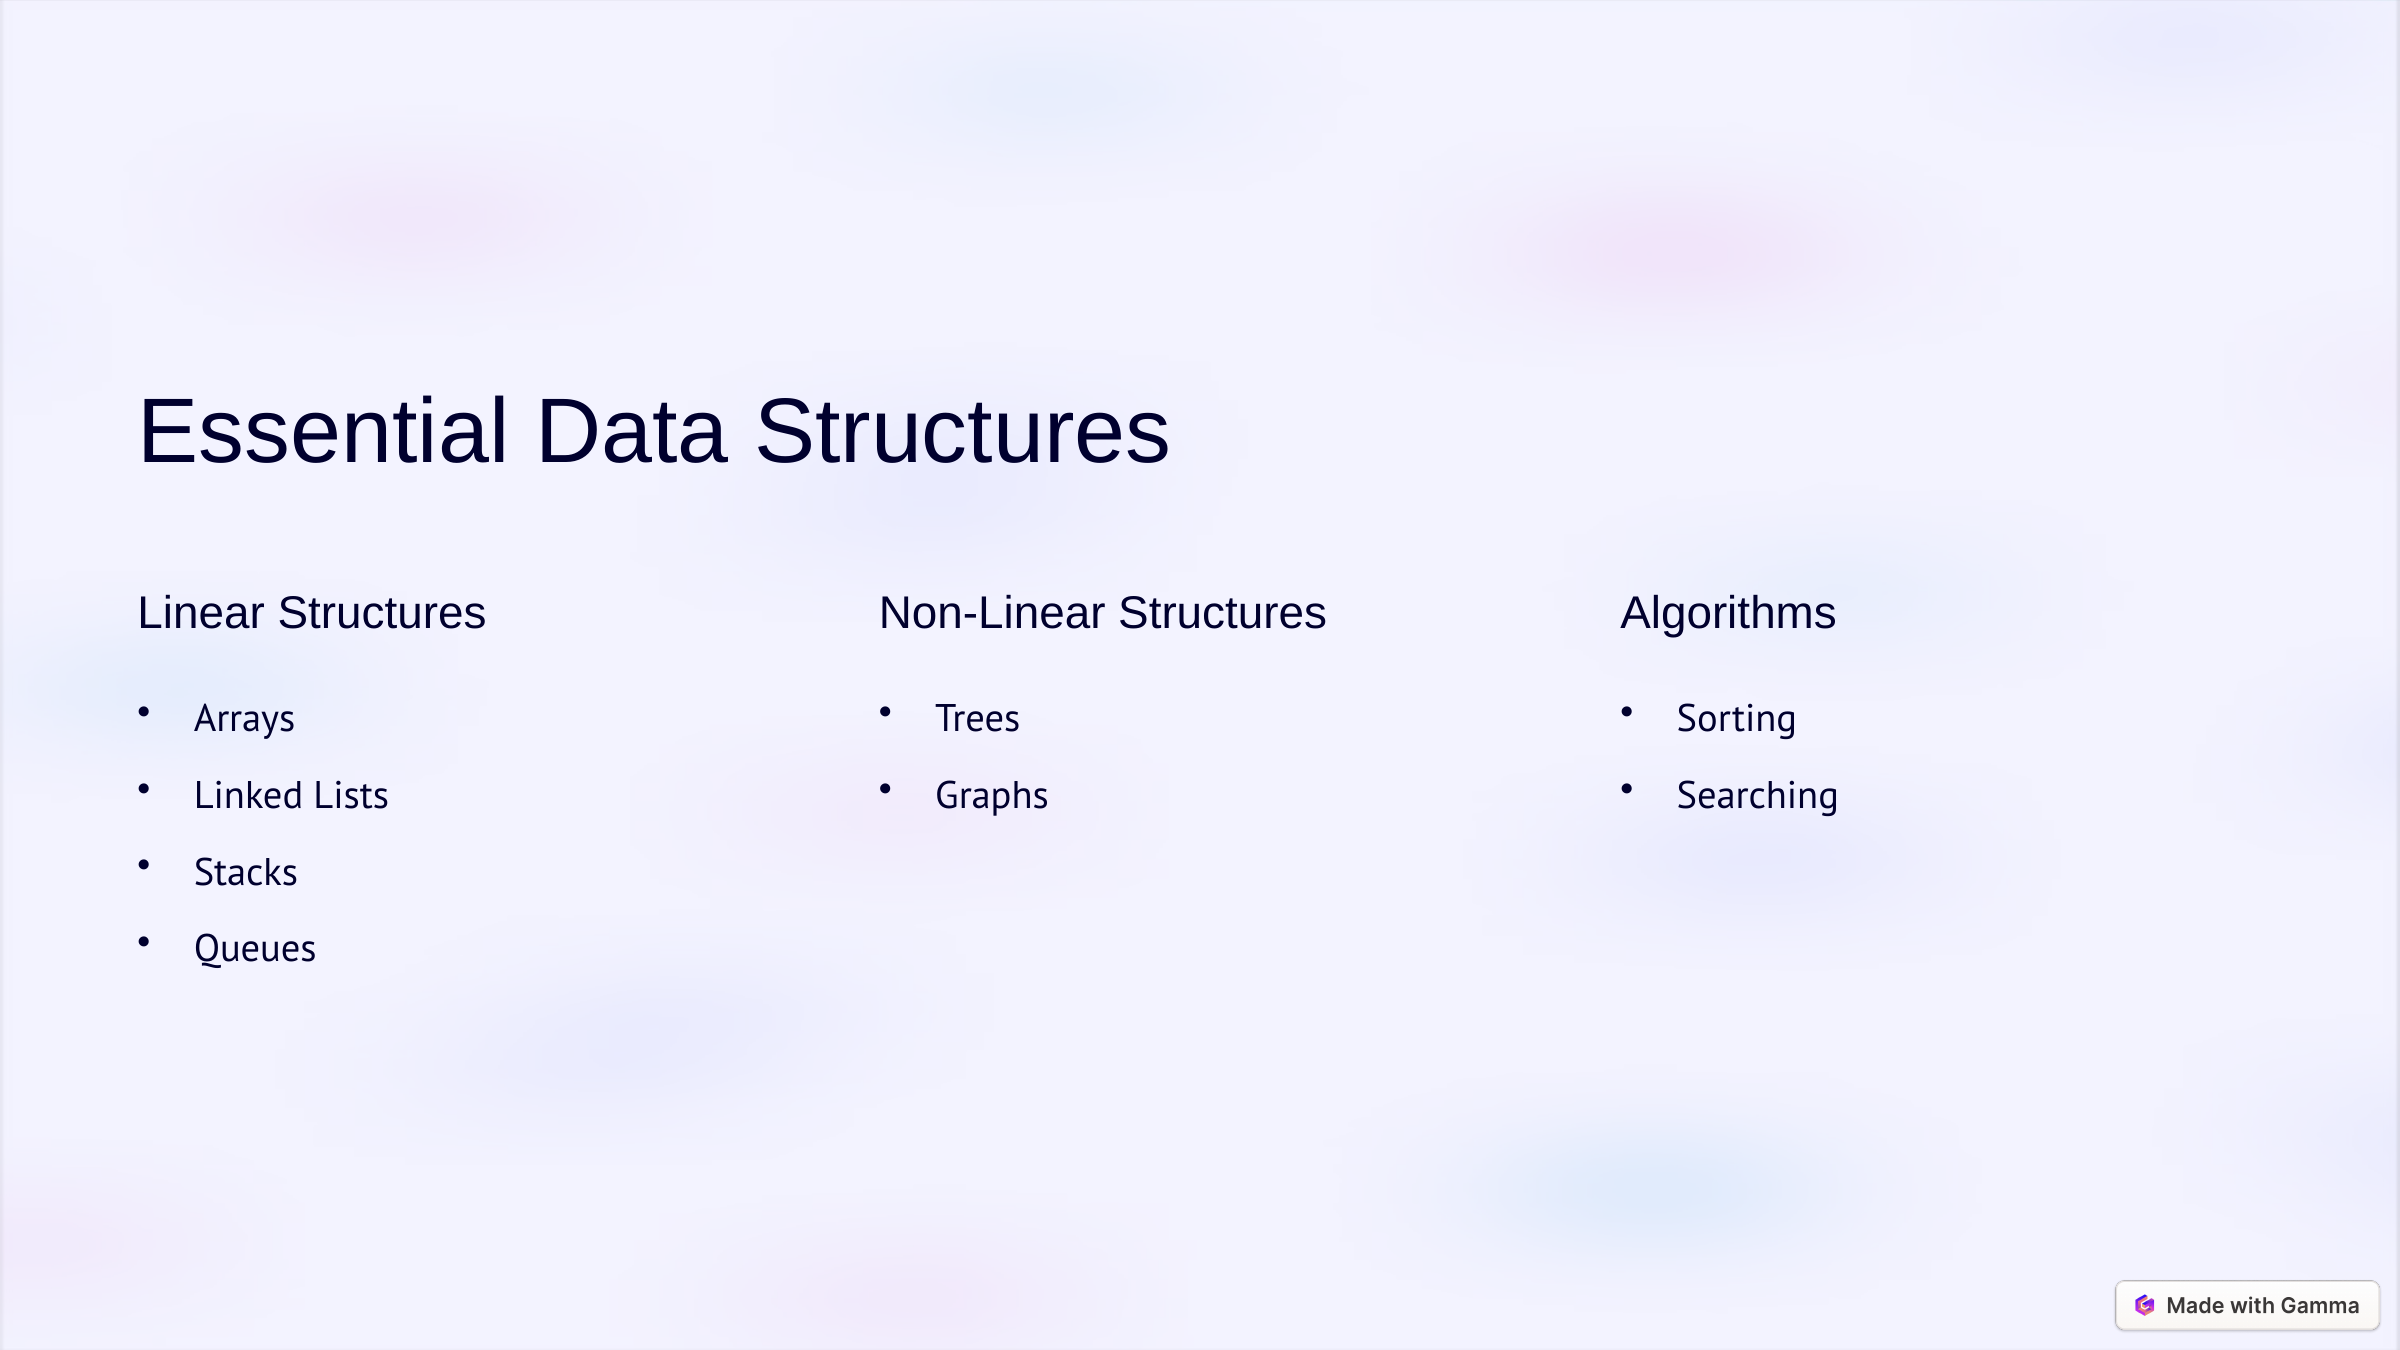

Essential Data Structures
Linear Structures
Non-Linear Structures
Algorithms
Arrays
Trees
Sorting
Linked Lists
Graphs
Searching
Stacks
Queues